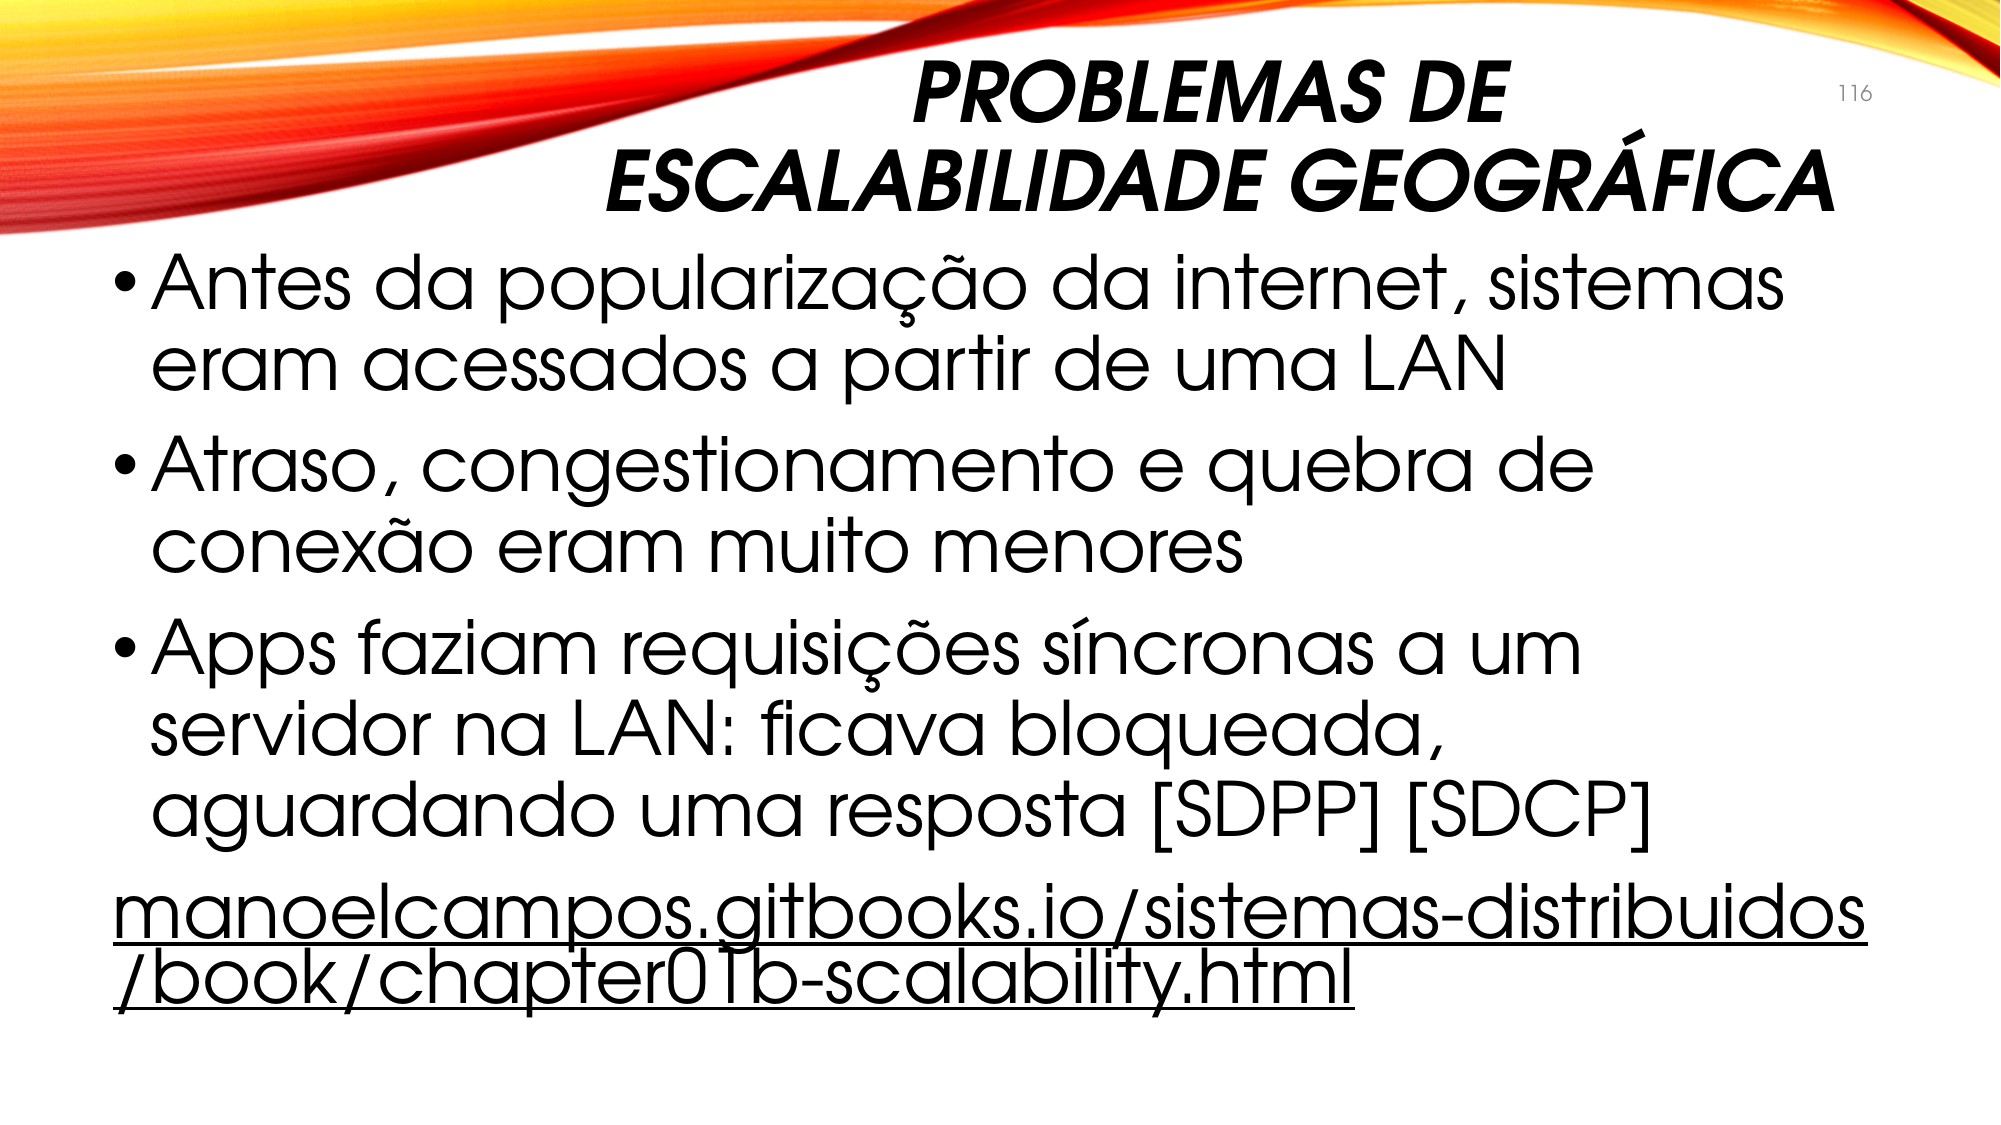

# Problemas de ESCALABILIDADE geográfica
116
Antes da popularização da internet, sistemas eram acessados a partir de uma LAN
Atraso, congestionamento e quebra de conexão eram muito menores
Apps faziam requisições síncronas a um servidor na LAN: ficava bloqueada, aguardando uma resposta [SDPP] [SDCP]
manoelcampos.gitbooks.io/sistemas-distribuidos/book/chapter01b-scalability.html